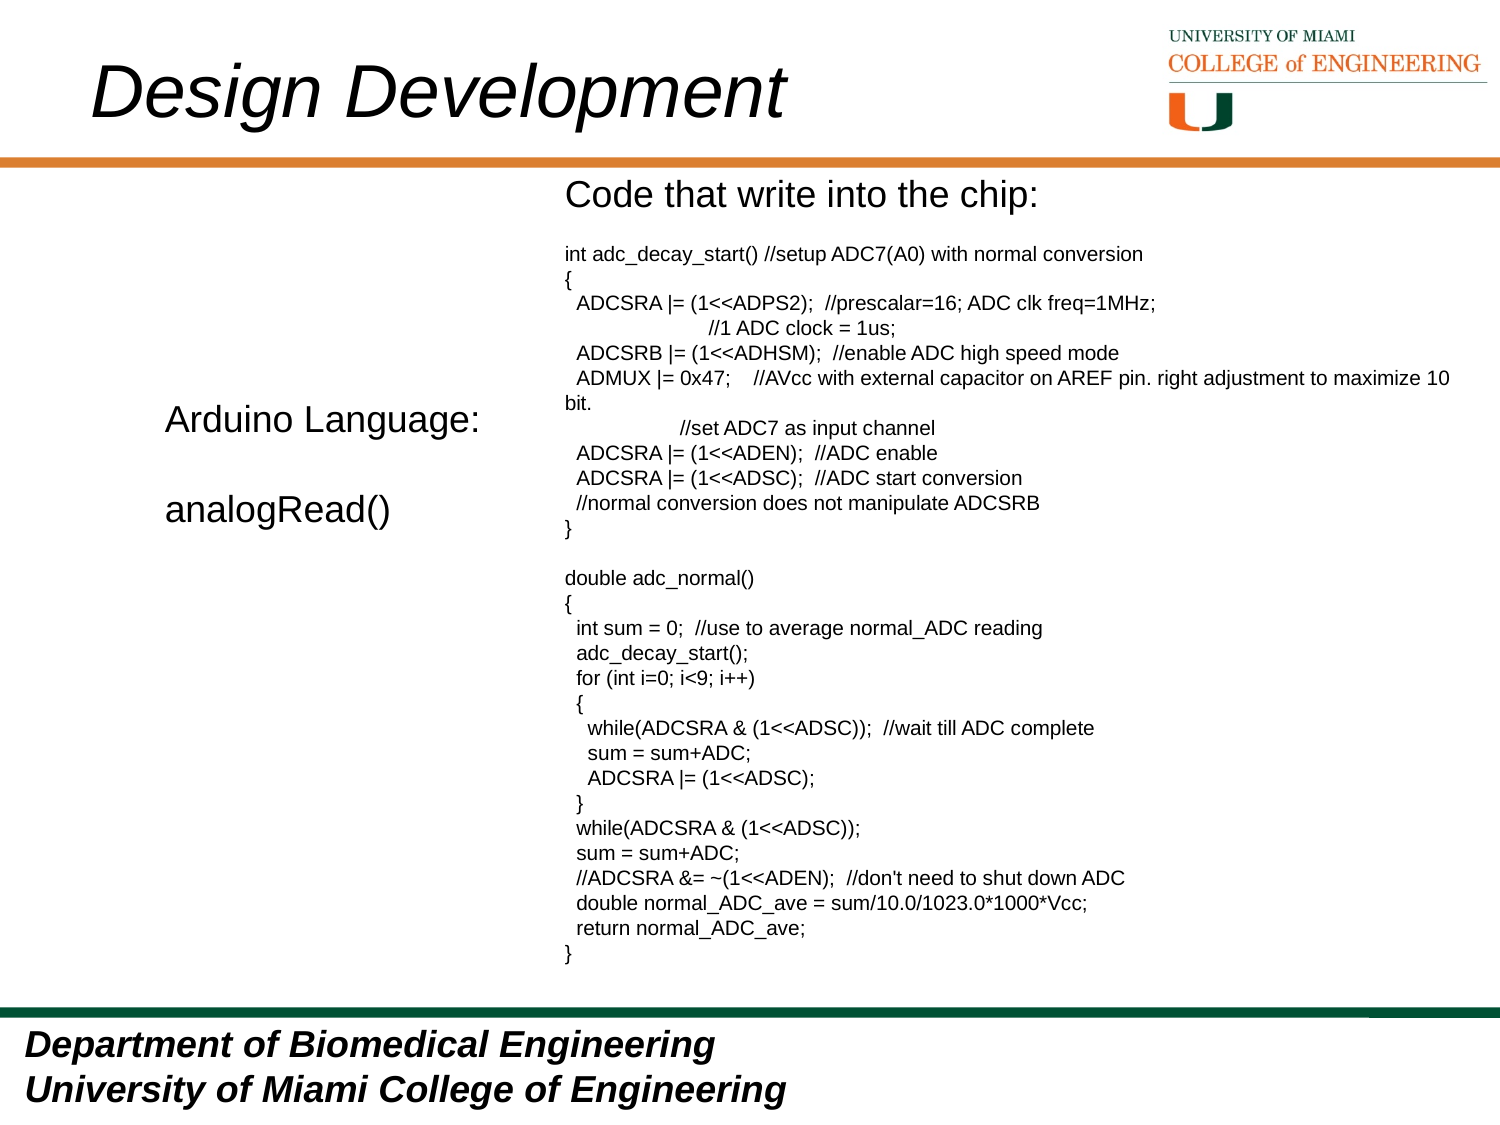

# Design Development
Code that write into the chip:

int adc_decay_start() //setup ADC7(A0) with normal conversion
{
  ADCSRA |= (1<<ADPS2);  //prescalar=16; ADC clk freq=1MHz;
                         //1 ADC clock = 1us;
  ADCSRB |= (1<<ADHSM);  //enable ADC high speed mode
  ADMUX |= 0x47;    //AVcc with external capacitor on AREF pin. right adjustment to maximize 10 bit.
                    //set ADC7 as input channel
  ADCSRA |= (1<<ADEN);  //ADC enable
  ADCSRA |= (1<<ADSC);  //ADC start conversion
  //normal conversion does not manipulate ADCSRB
}

double adc_normal()
{
  int sum = 0;  //use to average normal_ADC reading
  adc_decay_start();
  for (int i=0; i<9; i++)
  {
    while(ADCSRA & (1<<ADSC));  //wait till ADC complete
    sum = sum+ADC;
    ADCSRA |= (1<<ADSC);
  }
  while(ADCSRA & (1<<ADSC));
  sum = sum+ADC;
  //ADCSRA &= ~(1<<ADEN);  //don't need to shut down ADC
  double normal_ADC_ave = sum/10.0/1023.0*1000*Vcc;
  return normal_ADC_ave;
}
Arduino Language:

analogRead()